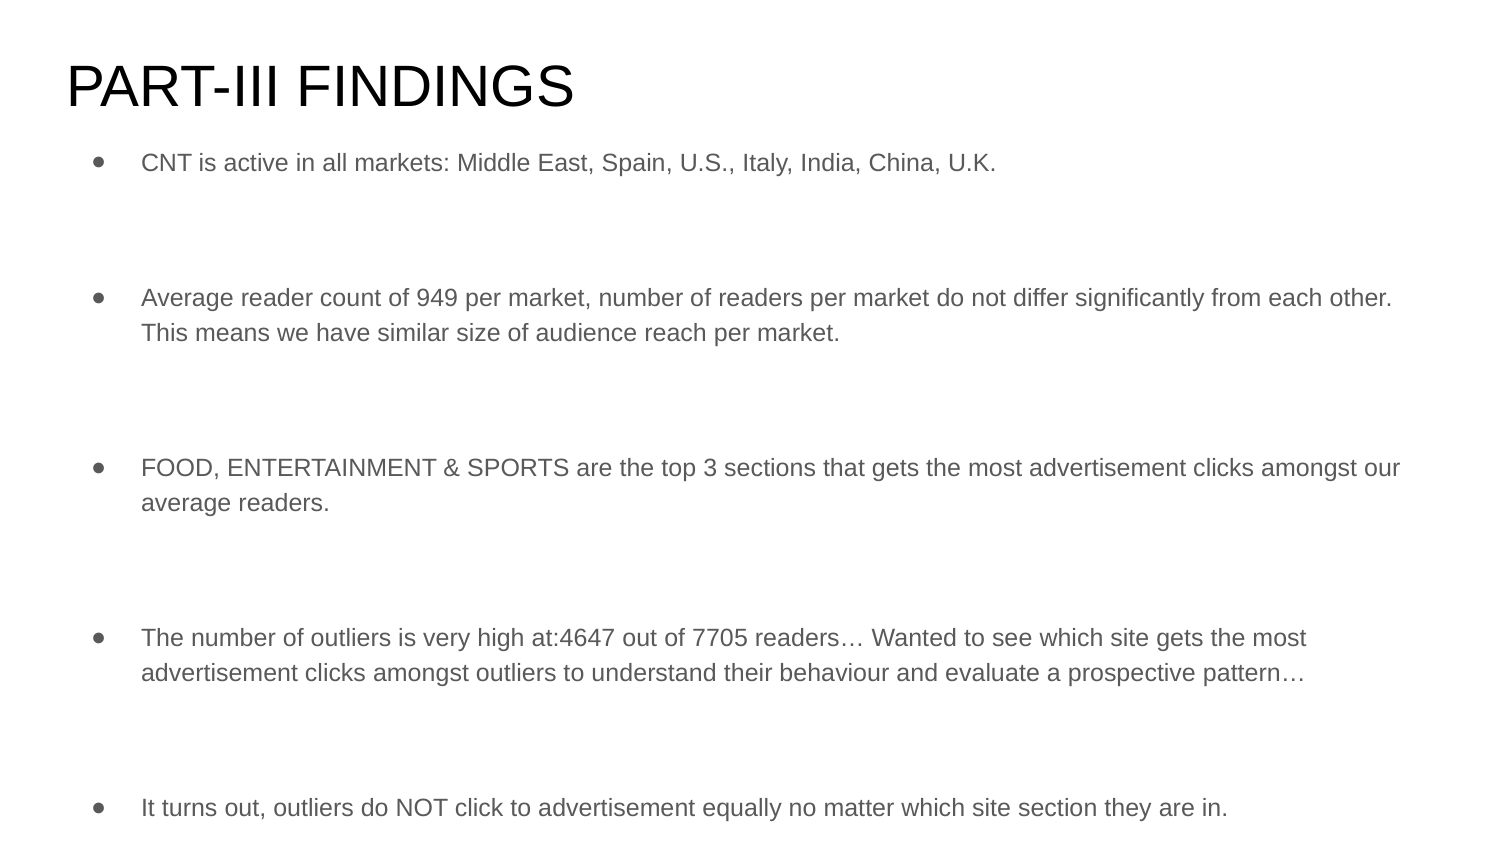

# PART-III FINDINGS
CNT is active in all markets: Middle East, Spain, U.S., Italy, India, China, U.K.

Average reader count of 949 per market, number of readers per market do not differ significantly from each other. This means we have similar size of audience reach per market.

FOOD, ENTERTAINMENT & SPORTS are the top 3 sections that gets the most advertisement clicks amongst our average readers.

The number of outliers is very high at:4647 out of 7705 readers… Wanted to see which site gets the most advertisement clicks amongst outliers to understand their behaviour and evaluate a prospective pattern…

It turns out, outliers do NOT click to advertisement equally no matter which site section they are in.